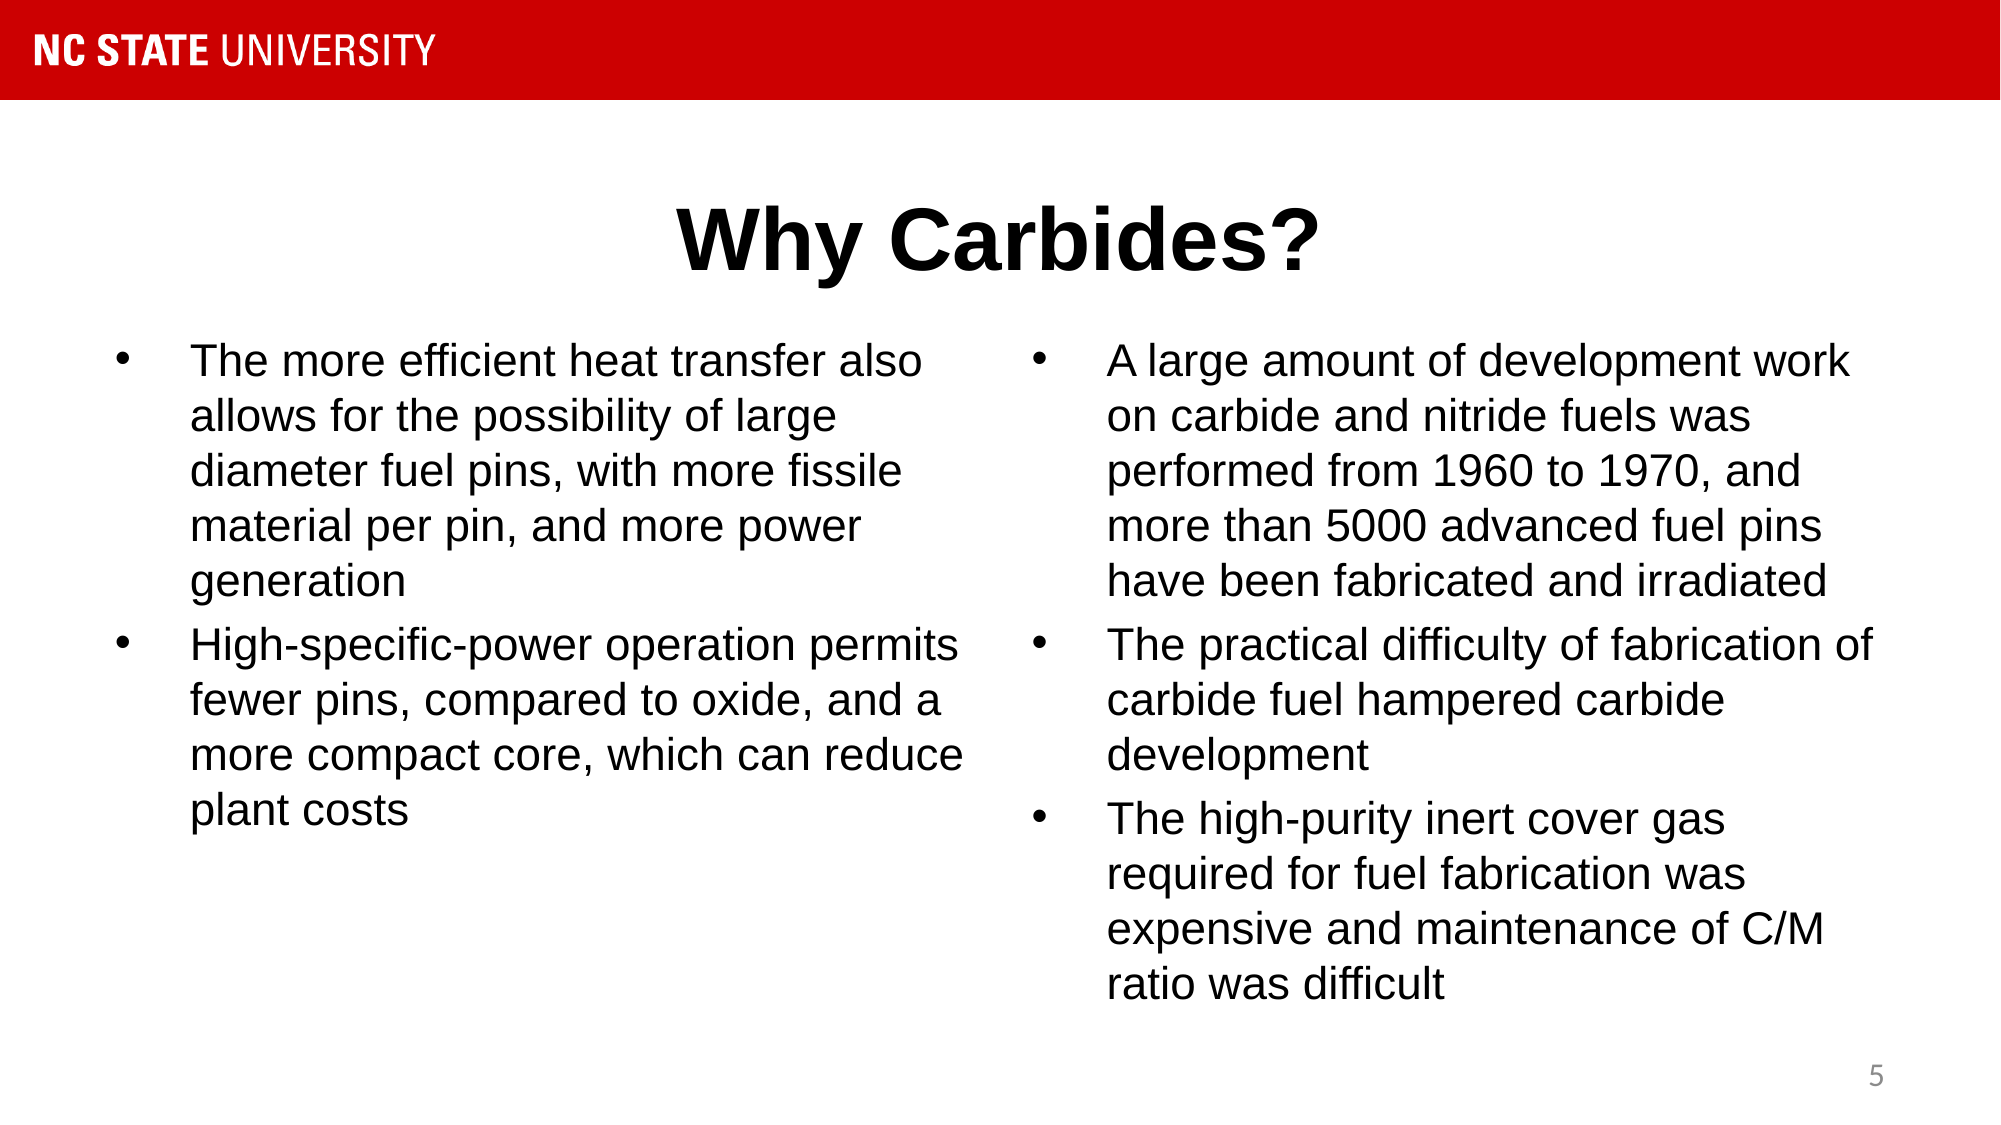

# Why Carbides?
The more efficient heat transfer also allows for the possibility of large diameter fuel pins, with more fissile material per pin, and more power generation
High-specific-power operation permits fewer pins, compared to oxide, and a more compact core, which can reduce plant costs

A large amount of development work on carbide and nitride fuels was performed from 1960 to 1970, and more than 5000 advanced fuel pins have been fabricated and irradiated
The practical difficulty of fabrication of carbide fuel hampered carbide development
The high-purity inert cover gas required for fuel fabrication was expensive and maintenance of C/M ratio was difficult

5